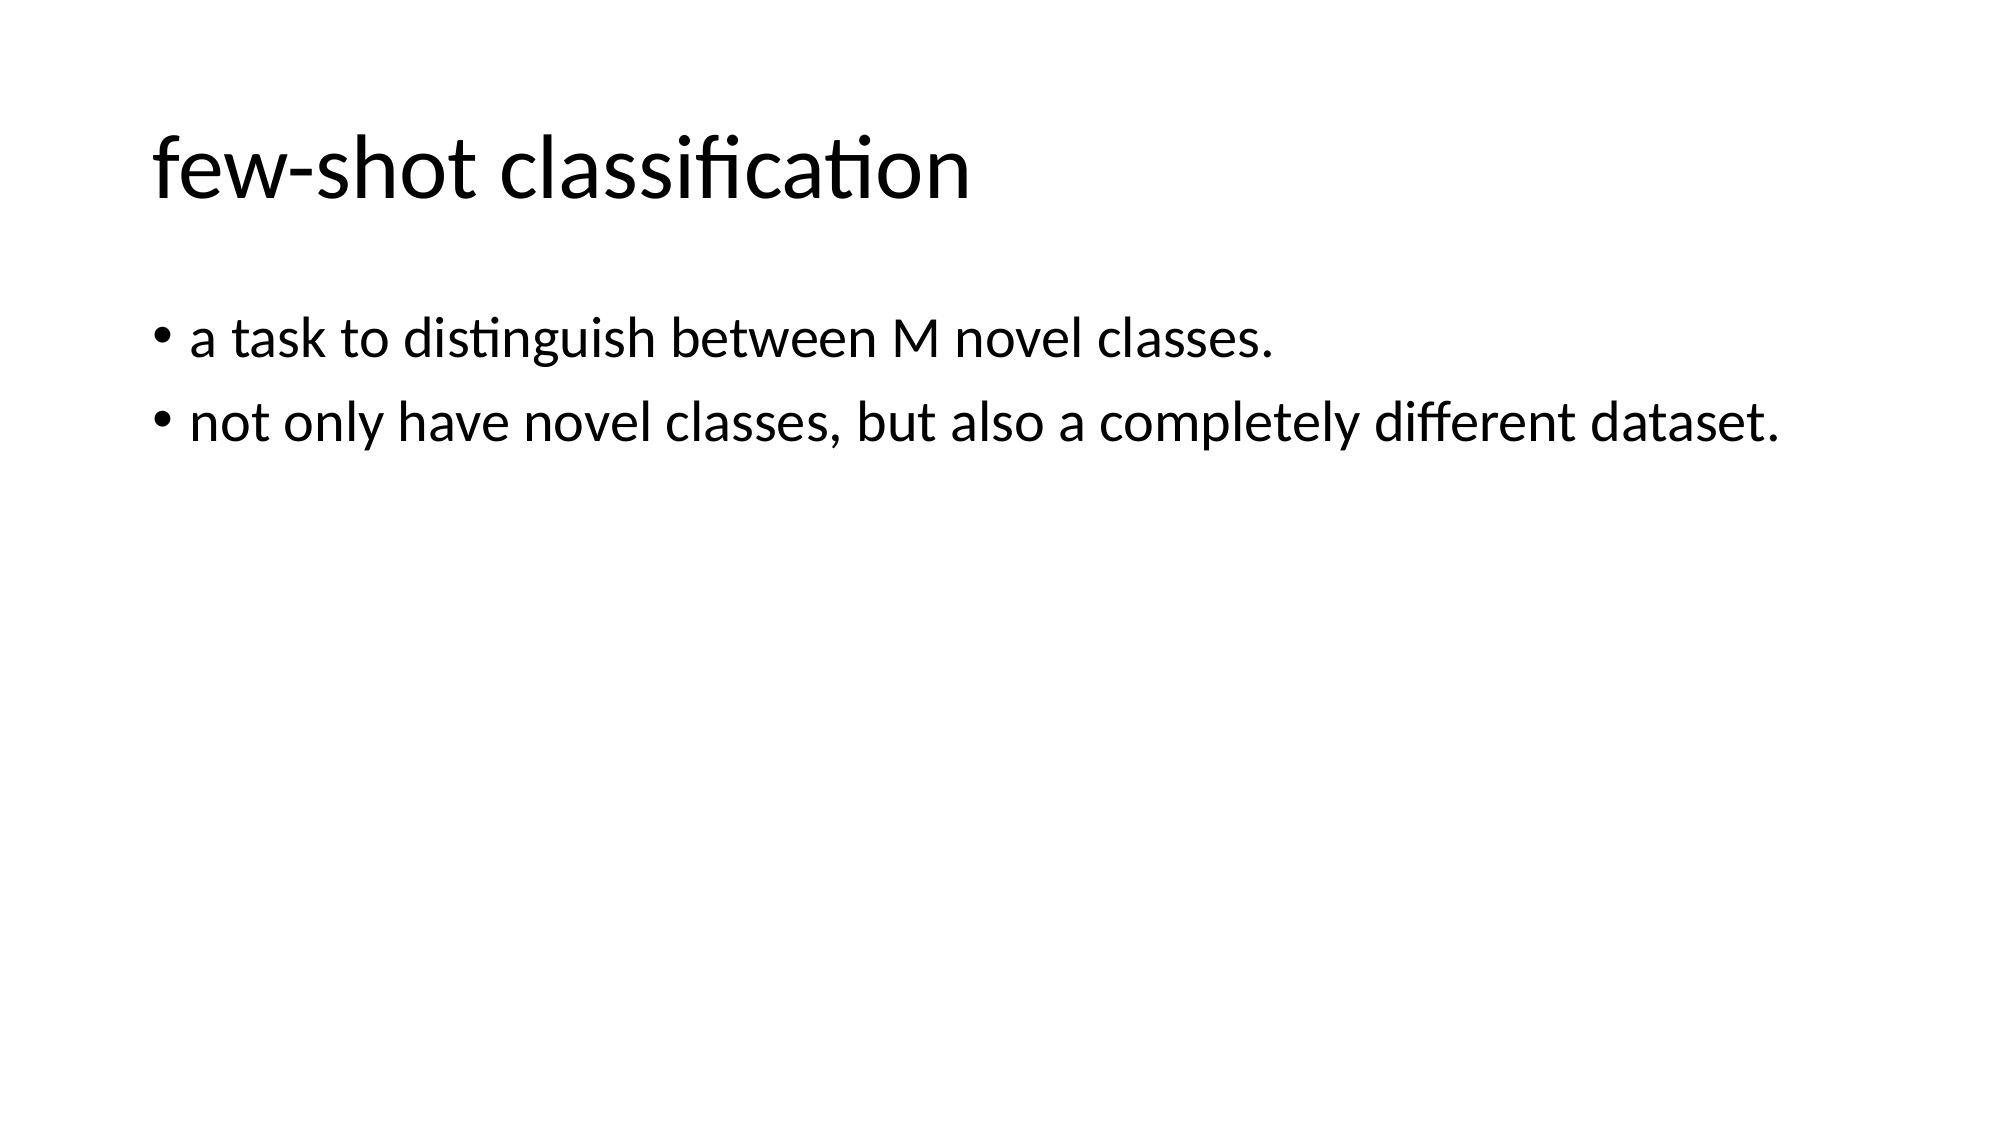

# few-shot classification
a task to distinguish between M novel classes.
not only have novel classes, but also a completely different dataset.